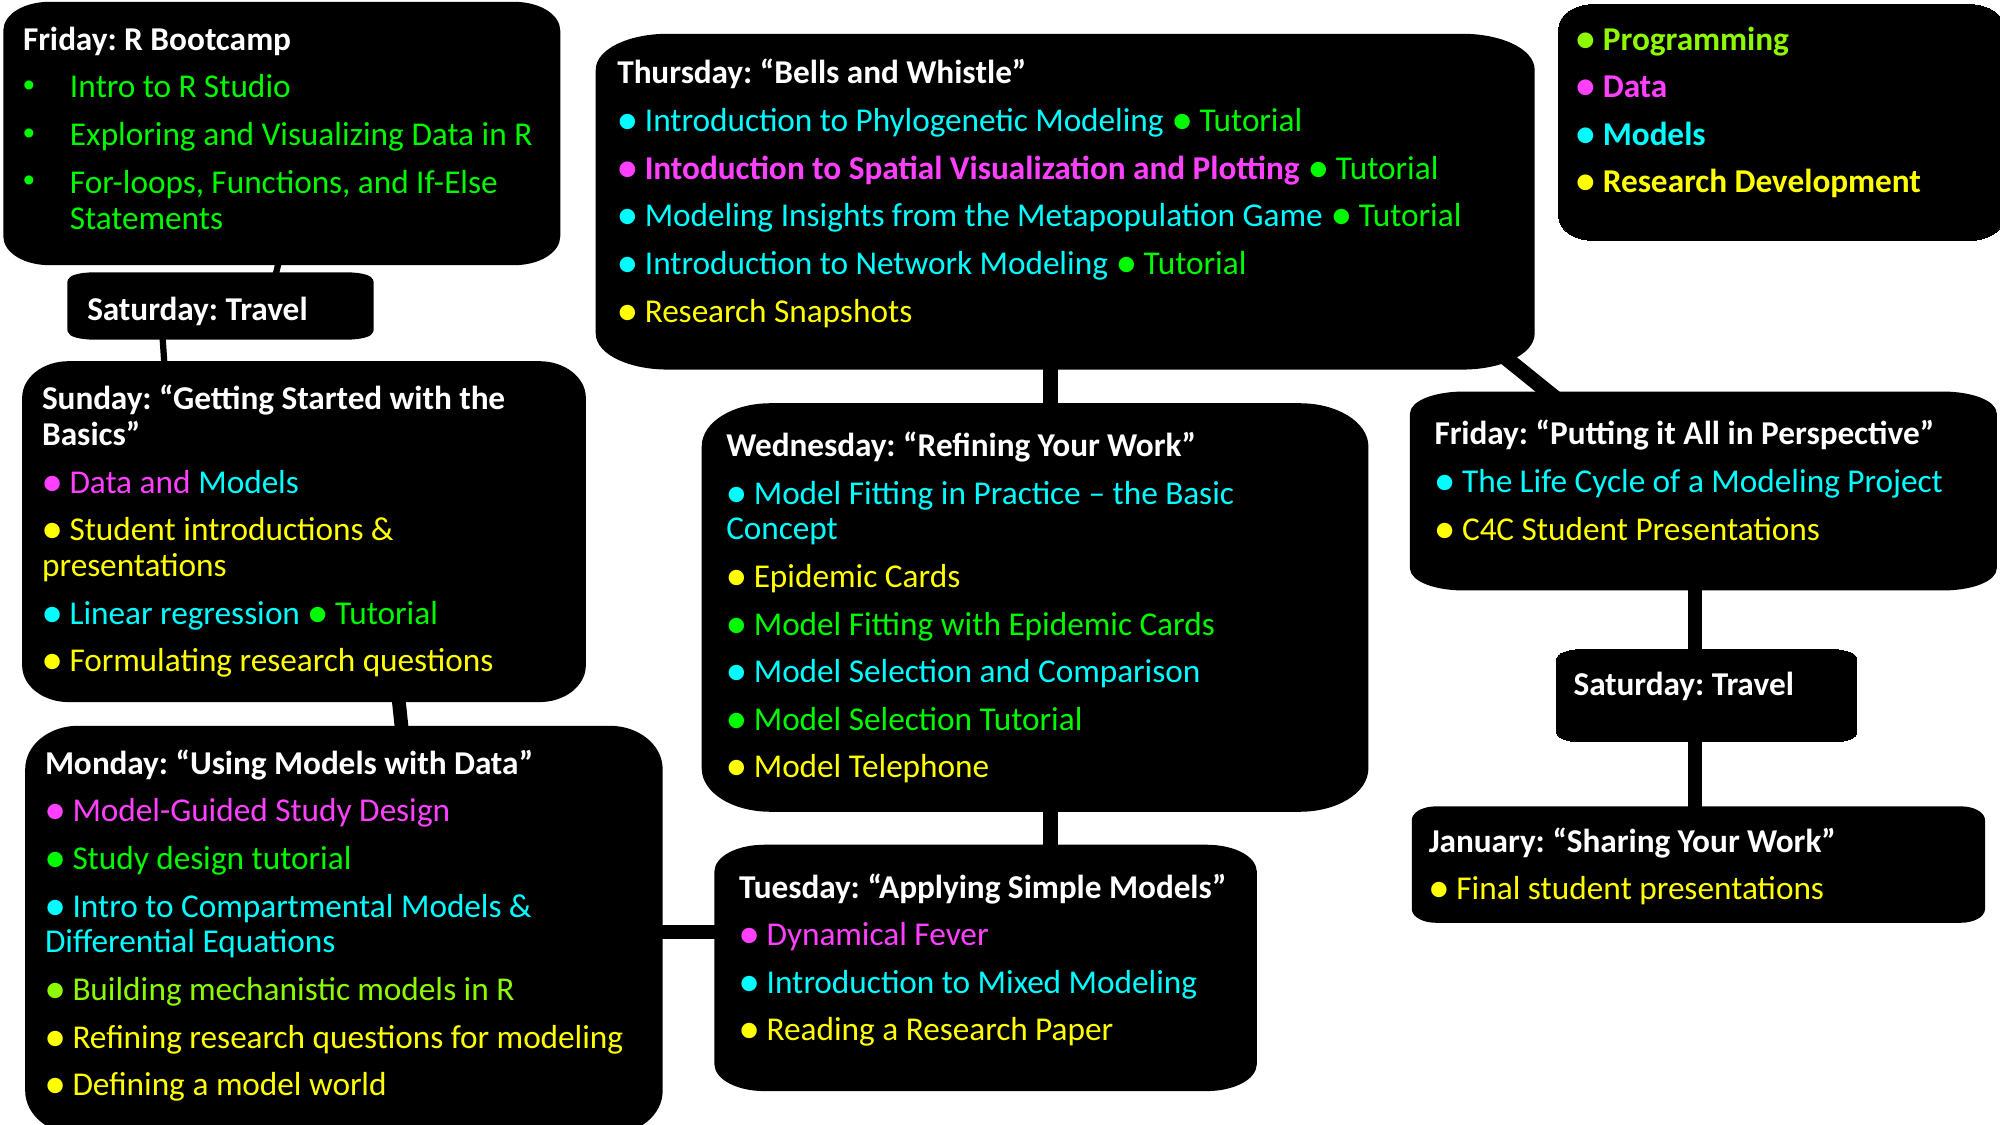

● Programming
● Data
● Models
● Research Development

Friday: R Bootcamp
Intro to R Studio
Exploring and Visualizing Data in R
For-loops, Functions, and If-Else Statements

Thursday: “Bells and Whistle”
● Introduction to Phylogenetic Modeling ● Tutorial
● Intoduction to Spatial Visualization and Plotting ● Tutorial
● Modeling Insights from the Metapopulation Game ● Tutorial
● Introduction to Network Modeling ● Tutorial
● Research Snapshots

Sunday: “Getting Started with the Basics”
● Data and Models
● Student introductions & presentations
● Linear regression ● Tutorial
● Formulating research questions

Friday: “Putting it All in Perspective”
● The Life Cycle of a Modeling Project
● C4C Student Presentations
Wednesday: “Refining Your Work”
● Model Fitting in Practice – the Basic Concept
● Epidemic Cards
● Model Fitting with Epidemic Cards
● Model Selection and Comparison
● Model Selection Tutorial
● Model Telephone

Monday: “Using Models with Data”
● Model-Guided Study Design
● Study design tutorial
● Intro to Compartmental Models & Differential Equations
● Building mechanistic models in R
● Refining research questions for modeling
● Defining a model world

January: “Sharing Your Work”
● Final student presentations

Saturday: Travel
Saturday: Travel
Tuesday: “Applying Simple Models”
● Dynamical Fever
● Introduction to Mixed Modeling
● Reading a Research Paper